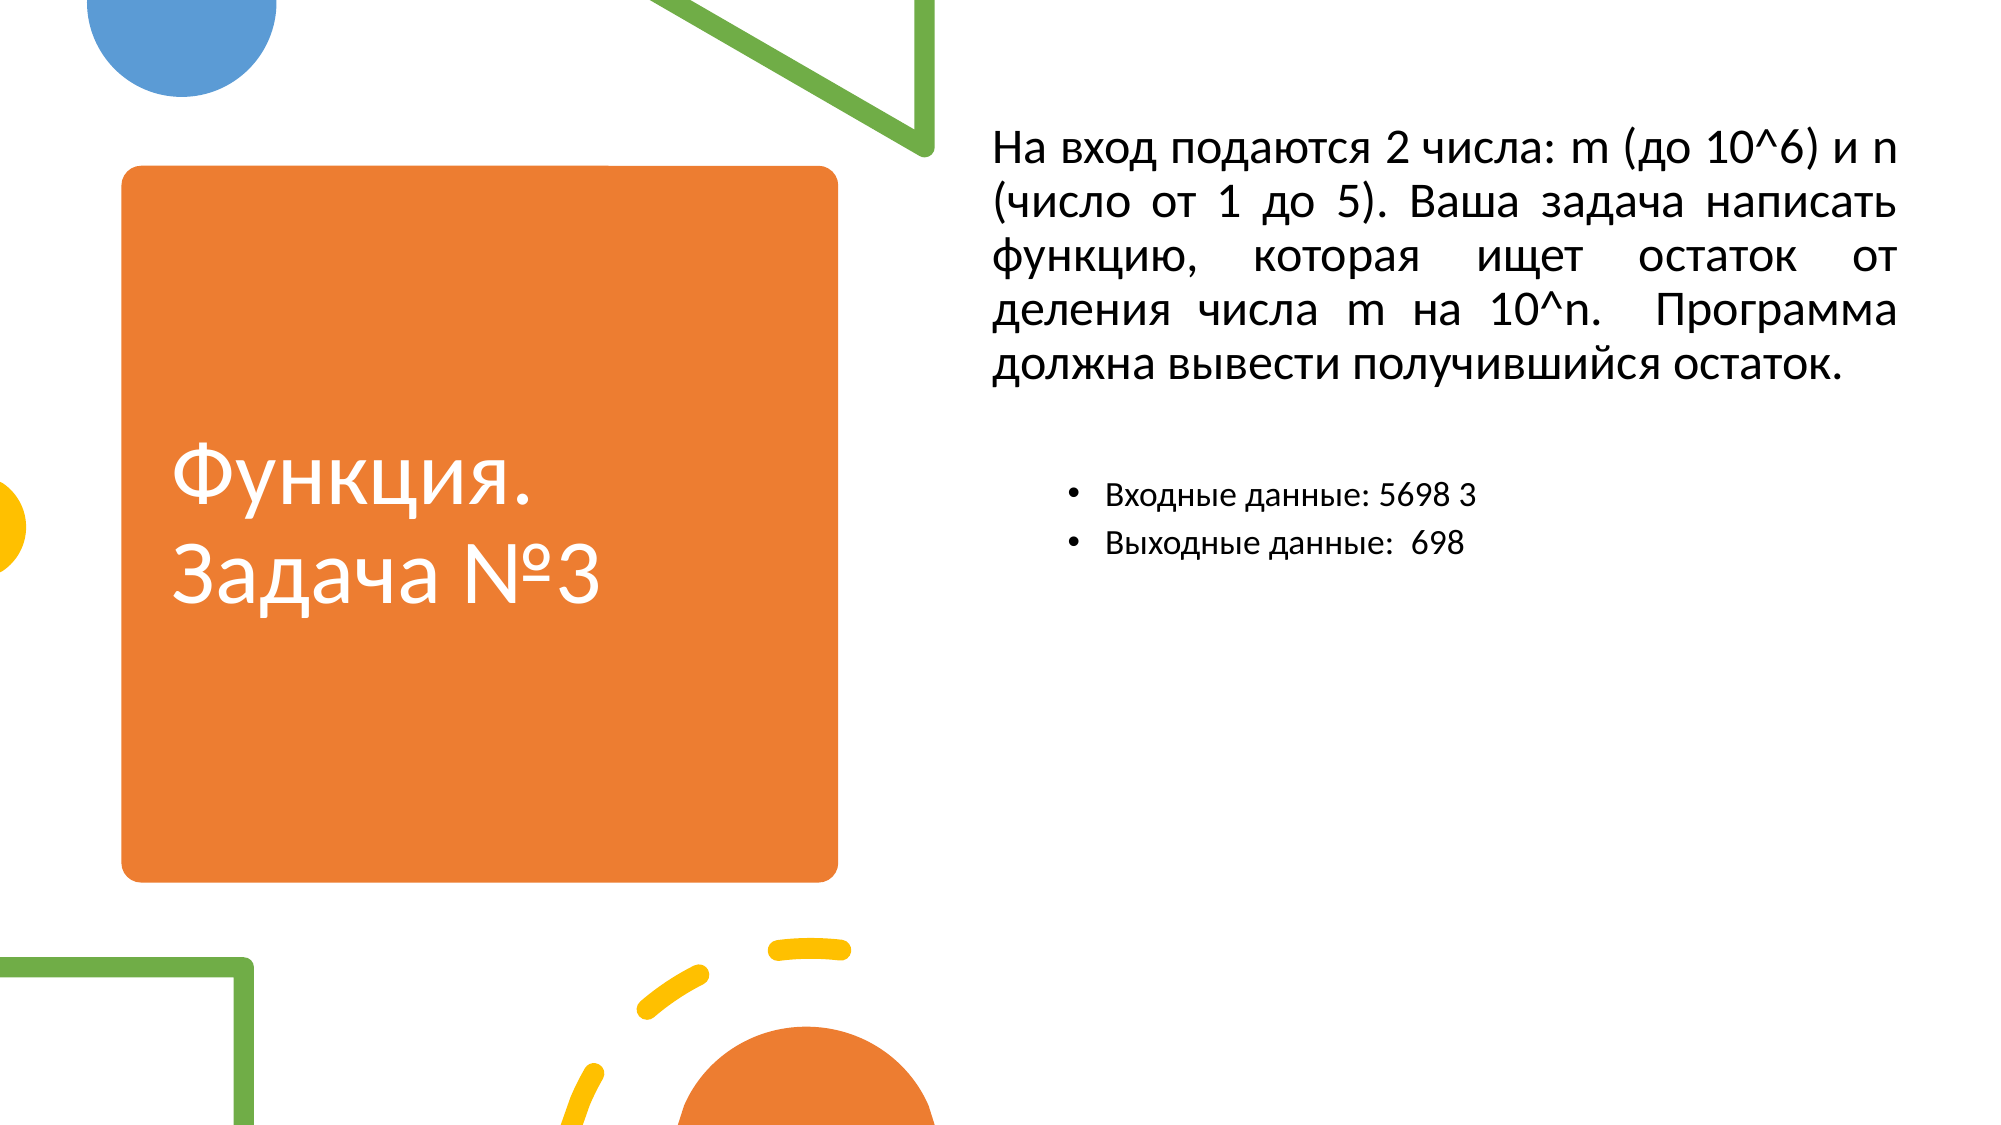

На вход подаются 2 числа: m (до 10^6) и n (число от 1 до 5). Ваша задача написать функцию, которая ищет остаток от деления числа m на 10^n.  Программа должна вывести получившийся остаток.

Входные данные: 5698 3
Выходные данные:  698

# Функция. Задача №3